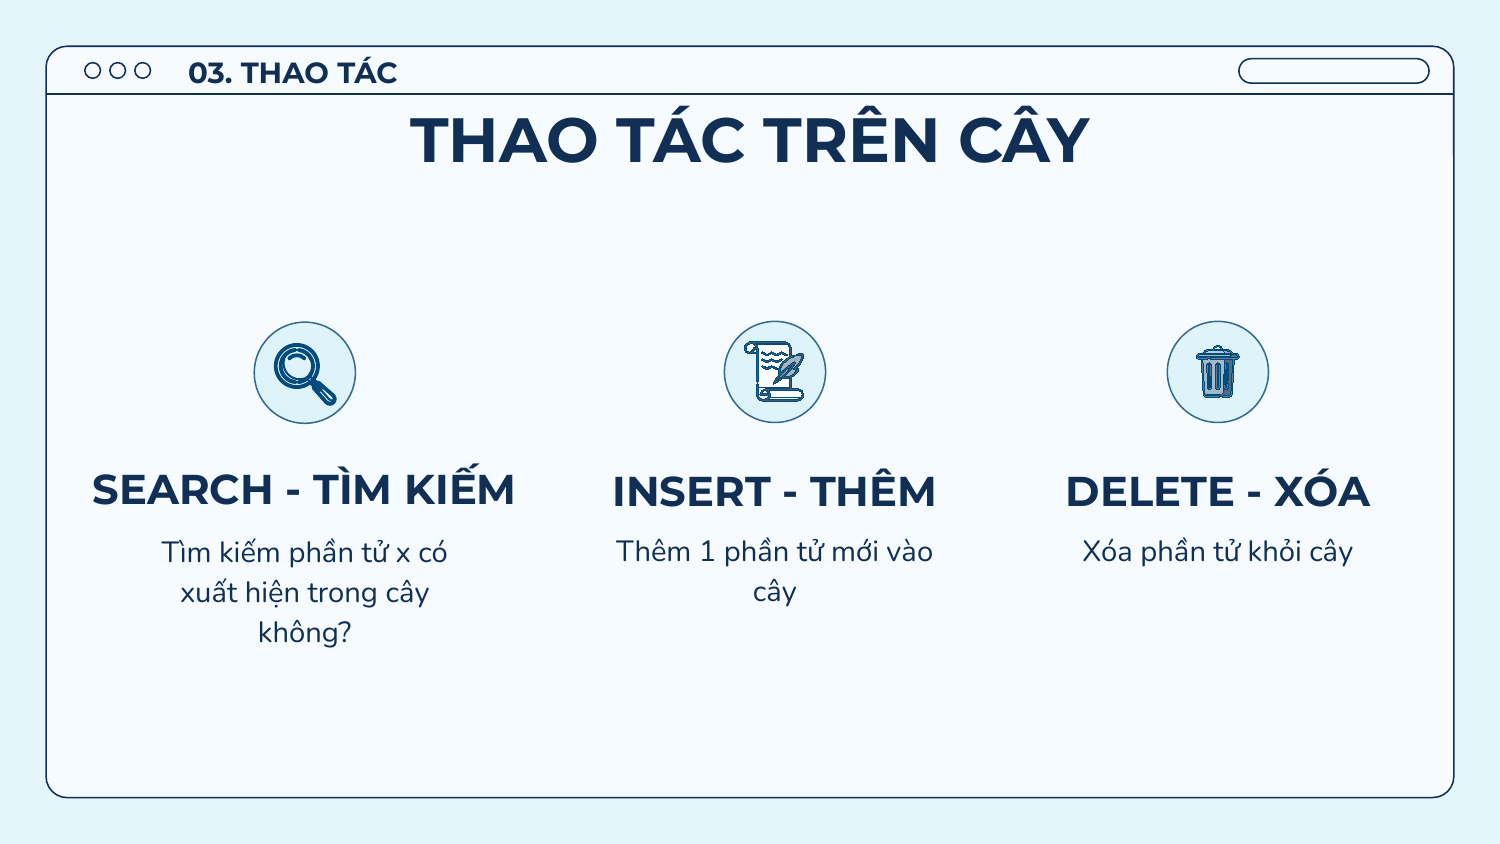

03. THAO TÁC
# THAO TÁC TRÊN CÂY

SEARCH - TÌM KIẾM
INSERT - THÊM
DELETE - XÓA
Thêm 1 phần tử mới vào cây
Xóa phần tử khỏi cây
Tìm kiếm phần tử x có xuất hiện trong cây không?